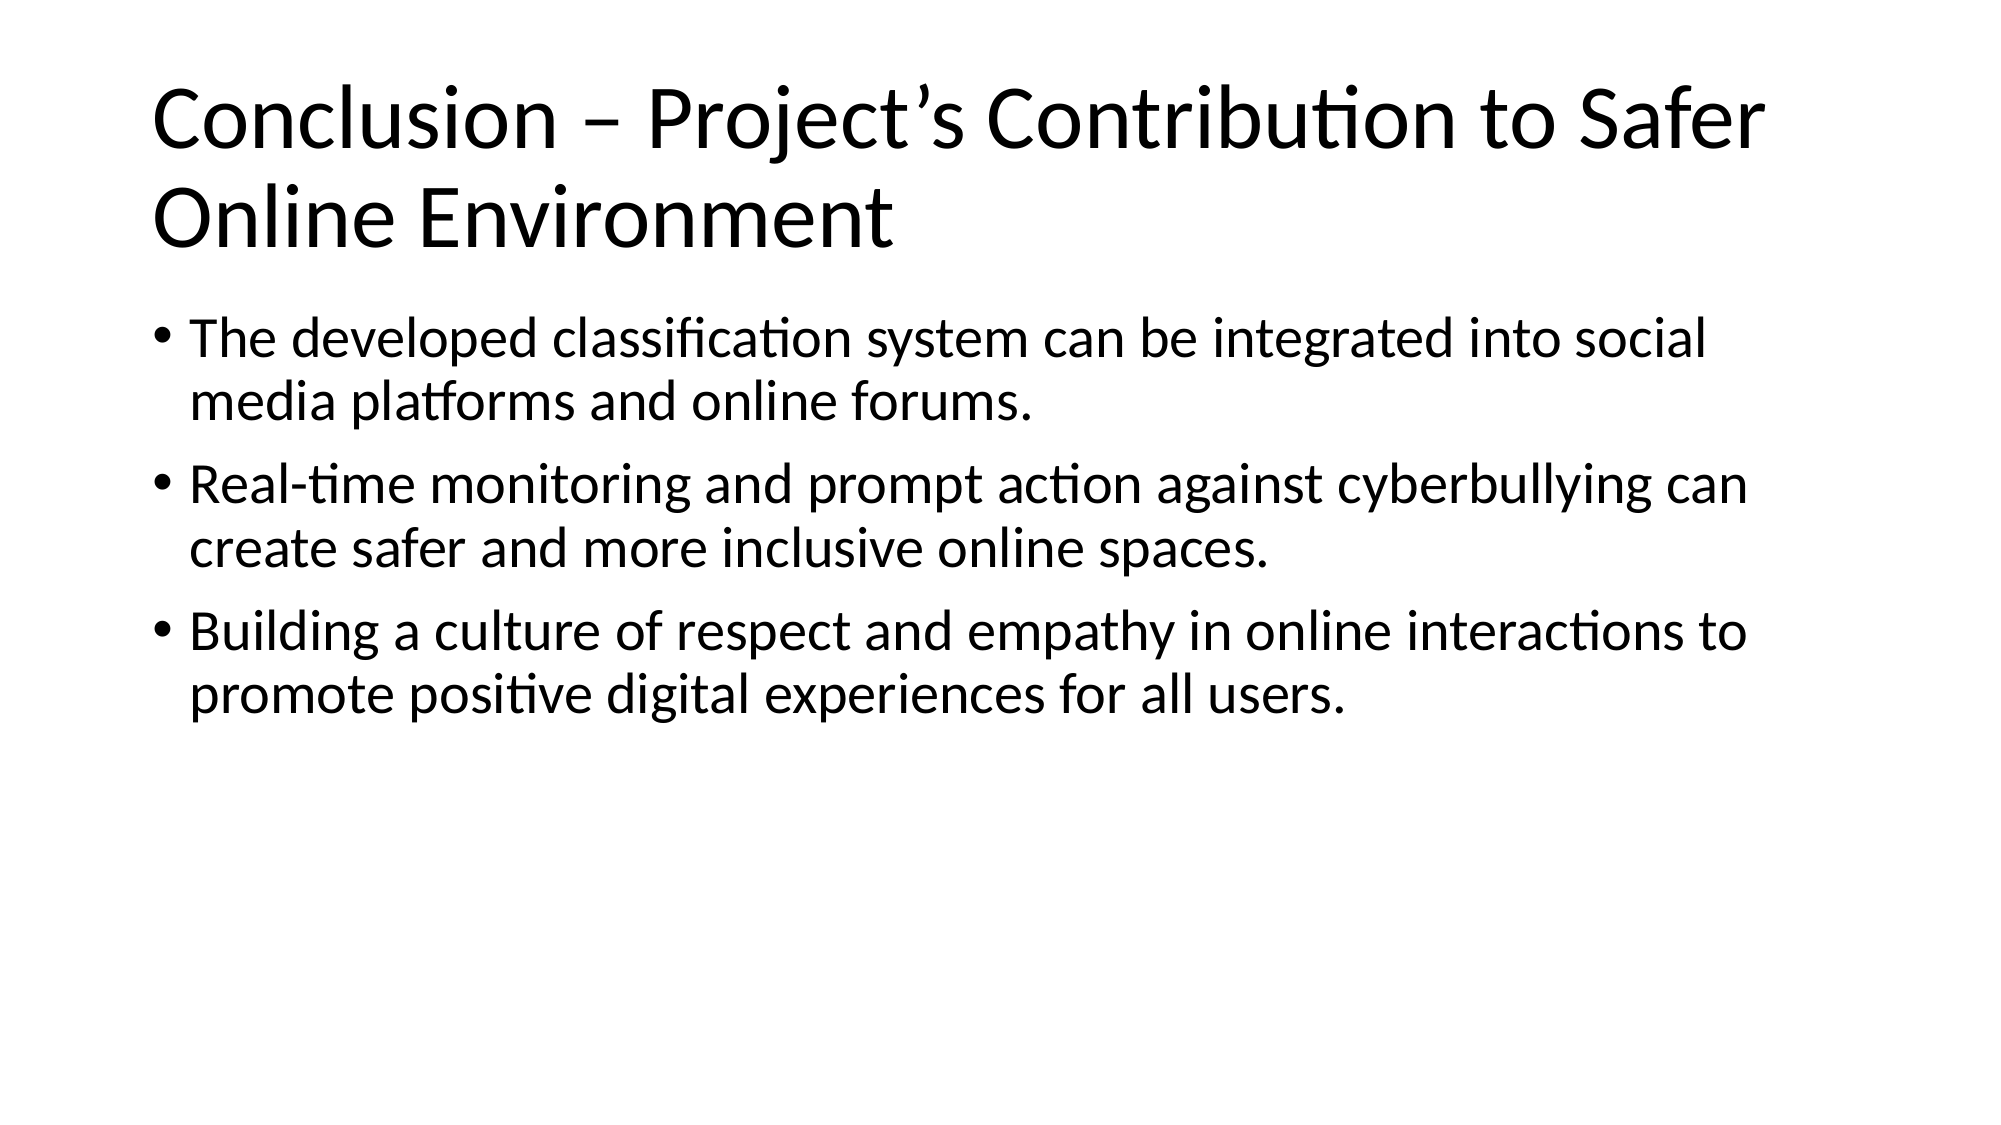

# Conclusion – Project’s Contribution to Safer Online Environment
The developed classification system can be integrated into social media platforms and online forums.
Real-time monitoring and prompt action against cyberbullying can create safer and more inclusive online spaces.
Building a culture of respect and empathy in online interactions to promote positive digital experiences for all users.